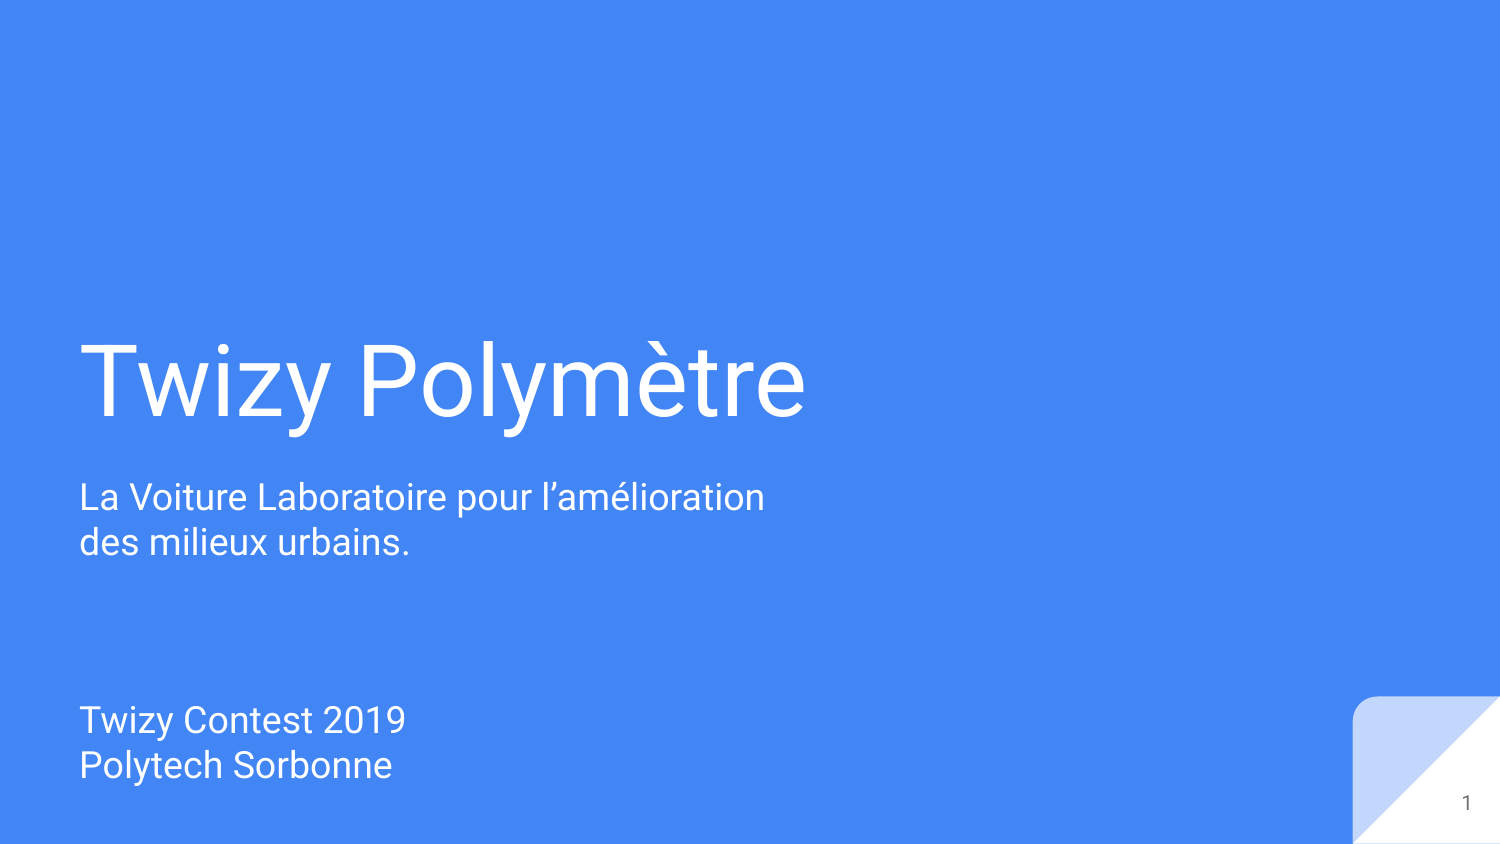

# Twizy Polymètre
La Voiture Laboratoire pour l’amélioration
des milieux urbains.
Twizy Contest 2019
Polytech Sorbonne
1